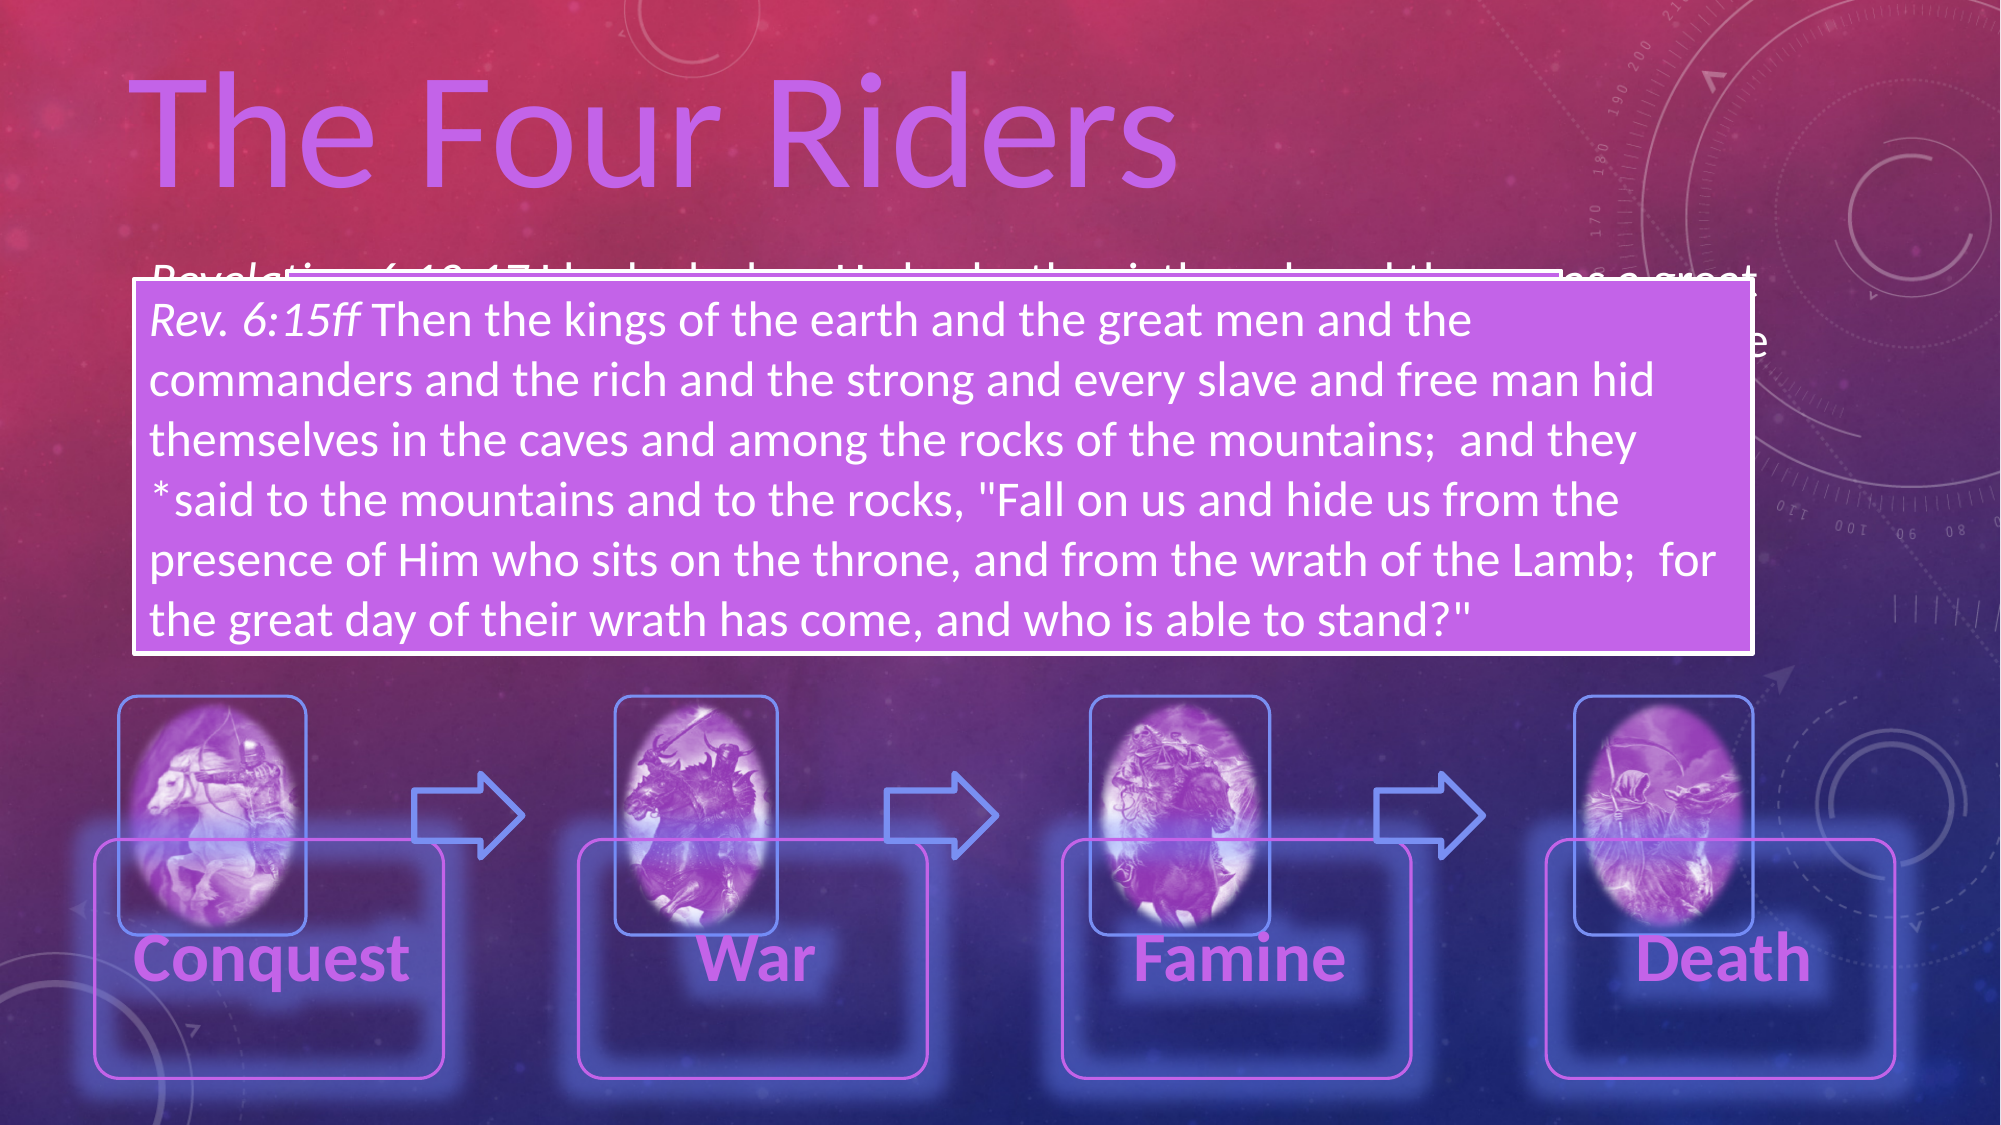

# The Four Riders
Revelation 6:12-17 I looked when He broke the sixth seal, and there was a great earthquake; and the sun became black as sackcloth made of hair, and the whole moon became like blood;  and the stars of the sky fell to the earth, as a fig tree casts its unripe figs when shaken by a great wind.  The sky was split apart like a scroll when it is rolled up, and every mountain and island were moved out of their places.
Matthew 24:21-22 (NASB)  "For then there will be a great tribulation, such as has not occurred since the beginning of the world until now, nor ever will.  "Unless those days had been cut short, no life would have been saved; but for the sake of the elect those days will be cut short.
Rev. 6:15ff Then the kings of the earth and the great men and the commanders and the rich and the strong and every slave and free man hid themselves in the caves and among the rocks of the mountains;  and they *said to the mountains and to the rocks, "Fall on us and hide us from the presence of Him who sits on the throne, and from the wrath of the Lamb;  for the great day of their wrath has come, and who is able to stand?"
Conquest

War

Famine

Death